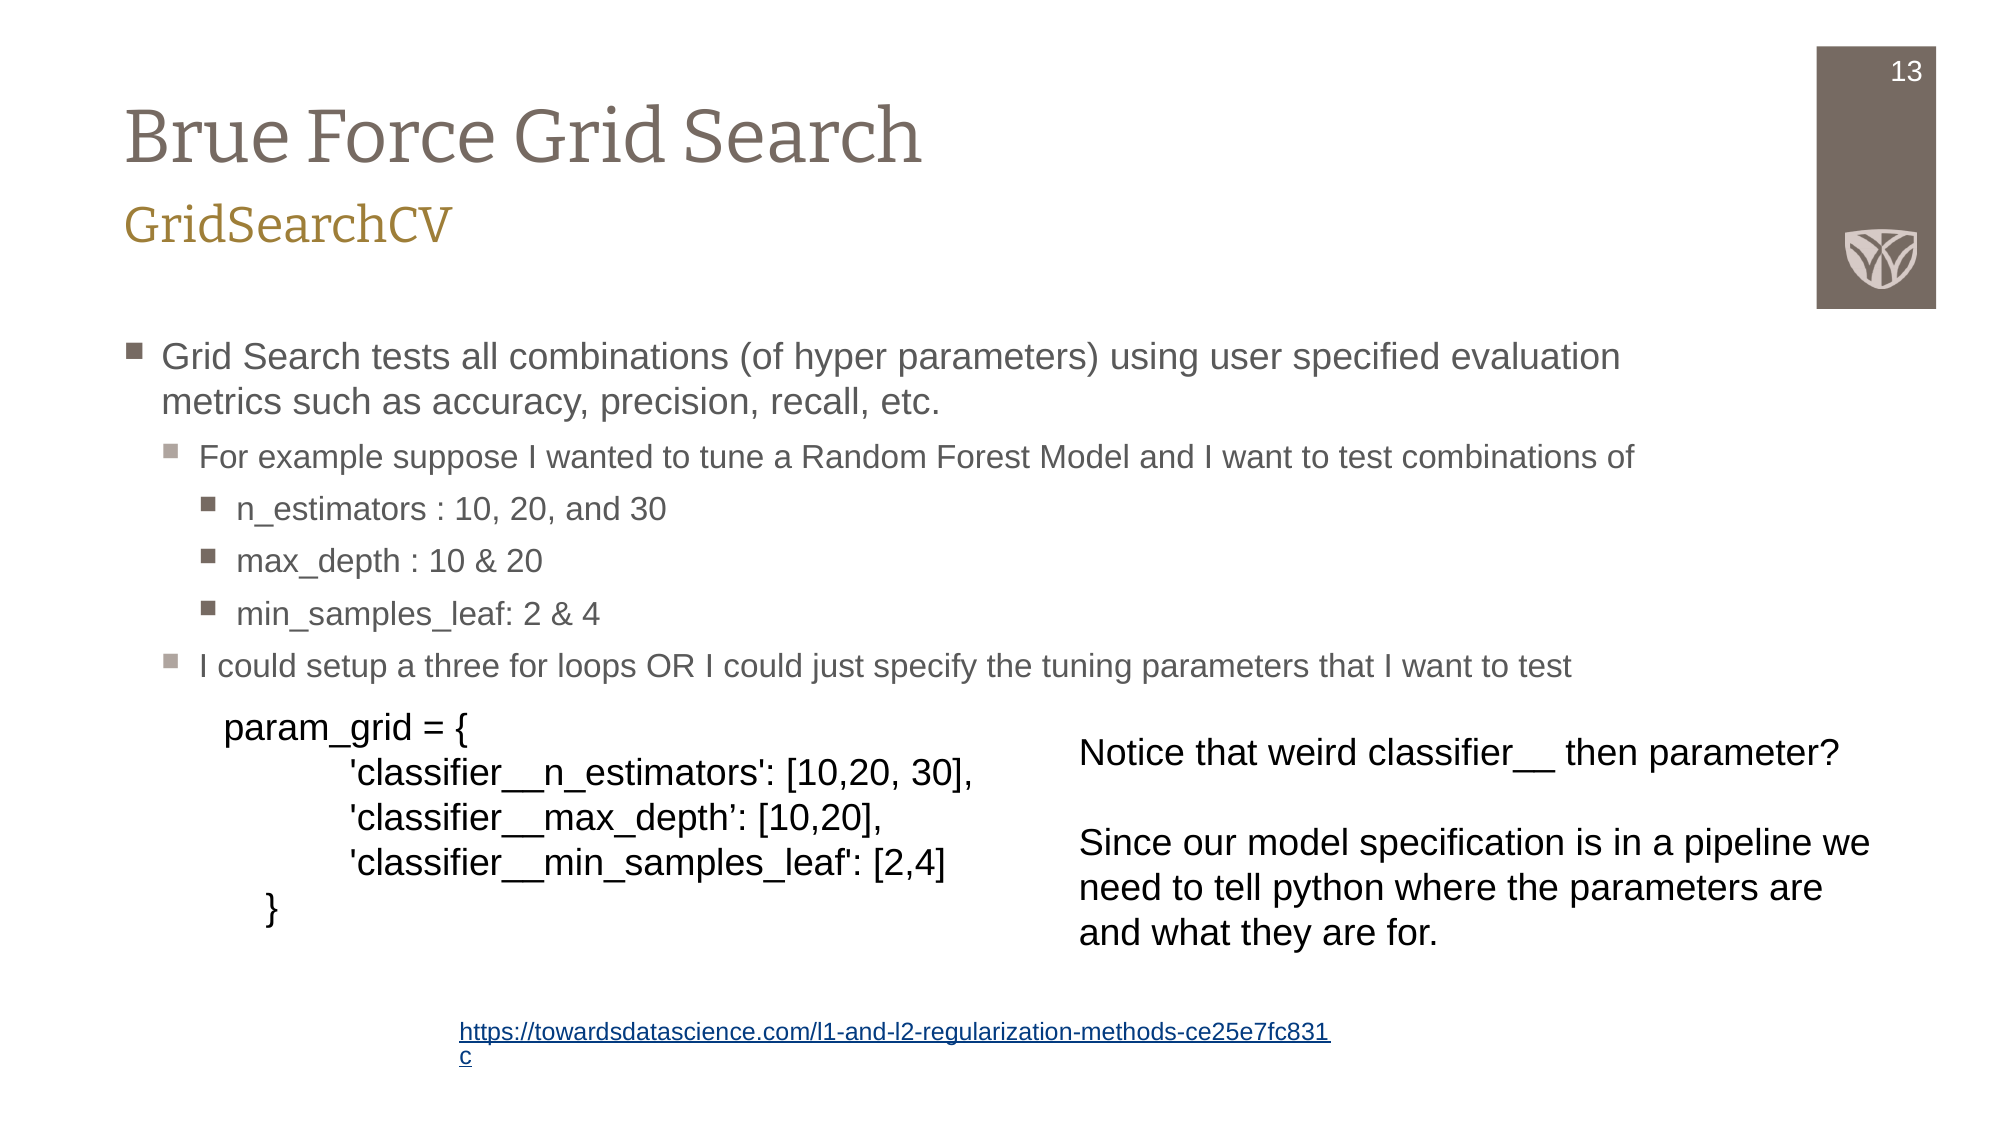

# Brue Force Grid Search
13
GridSearchCV
Grid Search tests all combinations (of hyper parameters) using user specified evaluation metrics such as accuracy, precision, recall, etc.
For example suppose I wanted to tune a Random Forest Model and I want to test combinations of
n_estimators : 10, 20, and 30
max_depth : 10 & 20
min_samples_leaf: 2 & 4
I could setup a three for loops OR I could just specify the tuning parameters that I want to test

param_grid = {
            'classifier__n_estimators': [10,20, 30],
            'classifier__max_depth’: [10,20],
            'classifier__min_samples_leaf': [2,4]
    }
Notice that weird classifier__ then parameter?

Since our model specification is in a pipeline we need to tell python where the parameters are and what they are for.
https://towardsdatascience.com/l1-and-l2-regularization-methods-ce25e7fc831c